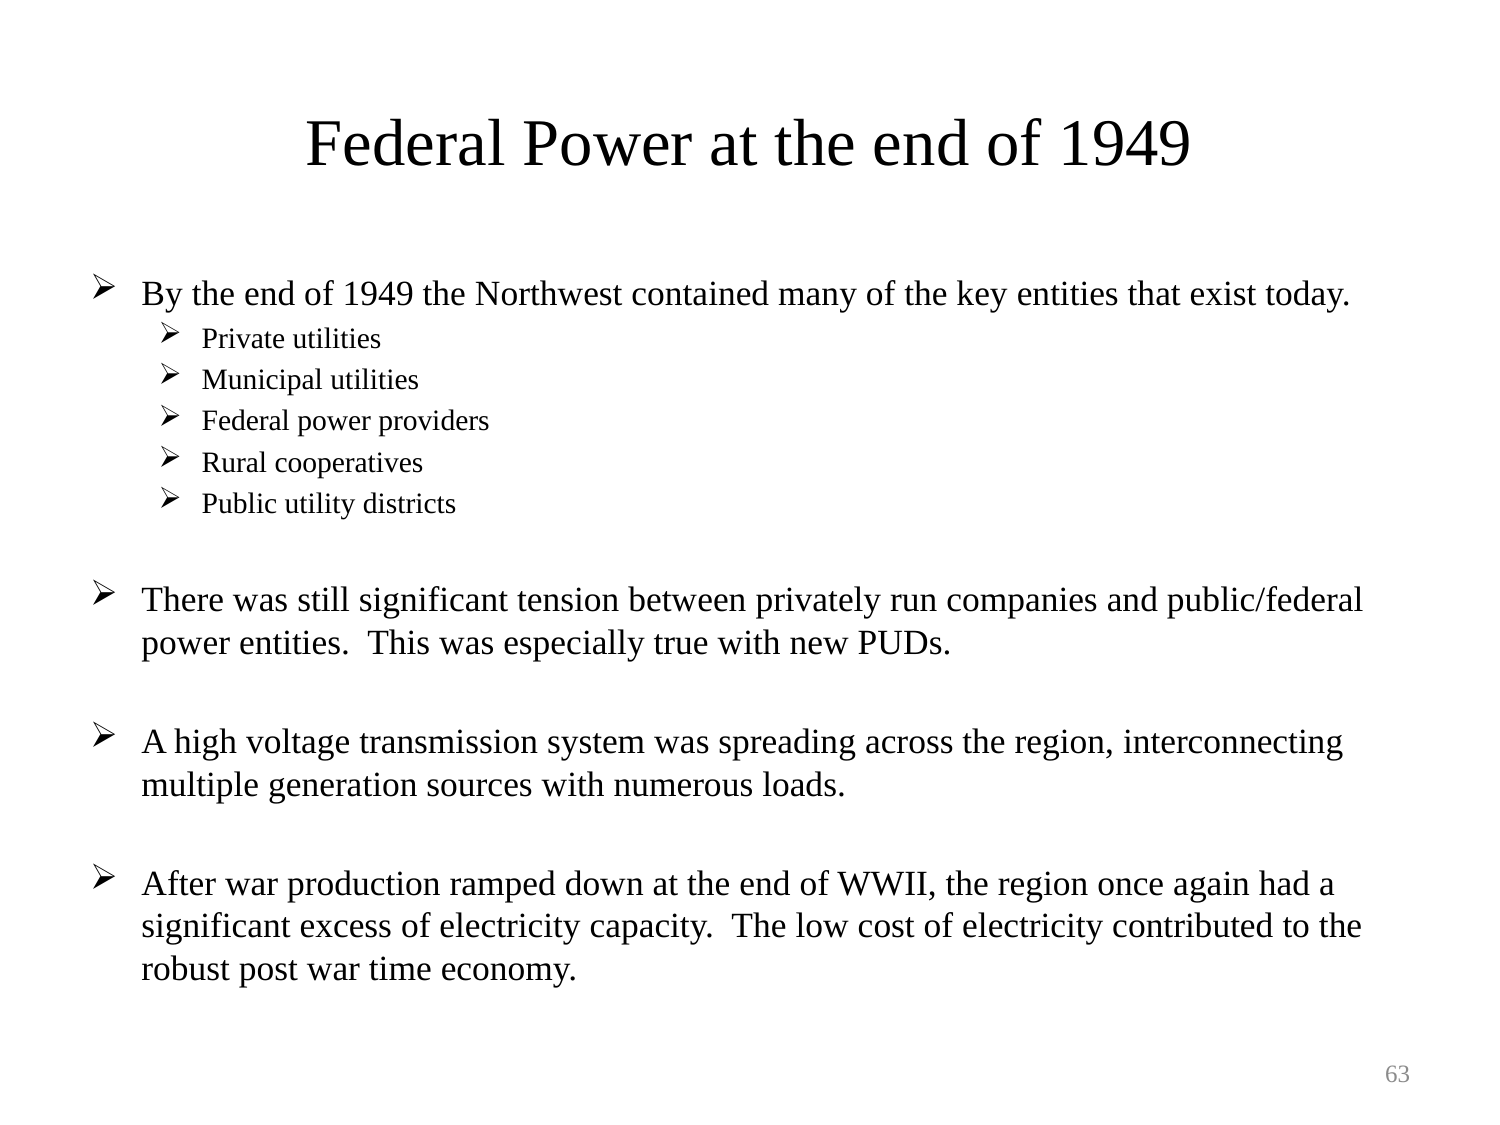

# Federal Power at the end of 1949
By the end of 1949 the Northwest contained many of the key entities that exist today.
Private utilities
Municipal utilities
Federal power providers
Rural cooperatives
Public utility districts

There was still significant tension between privately run companies and public/federal power entities.  This was especially true with new PUDs.

A high voltage transmission system was spreading across the region, interconnecting multiple generation sources with numerous loads.

After war production ramped down at the end of WWII, the region once again had a significant excess of electricity capacity.  The low cost of electricity contributed to the robust post war time economy.
63